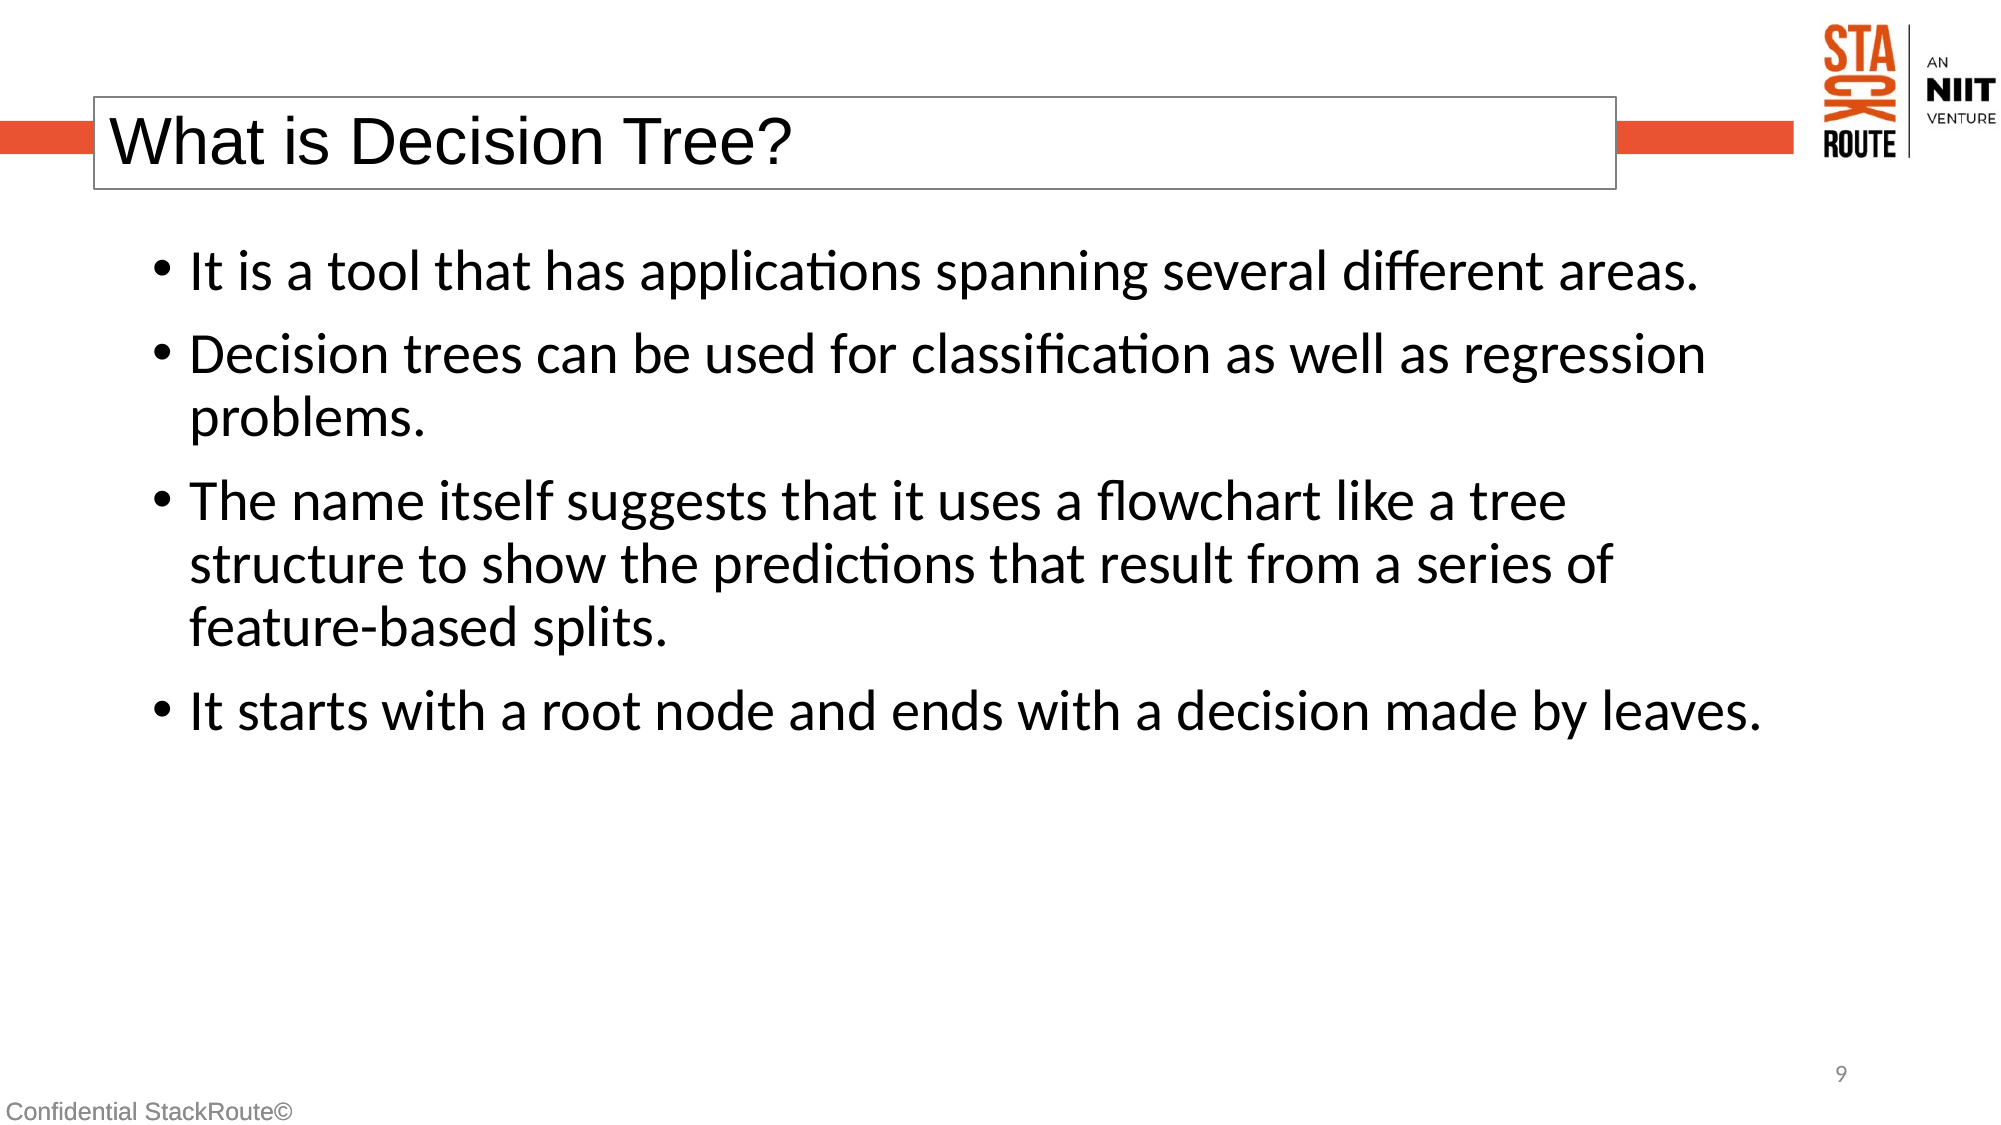

# What is Decision Tree?
It is a tool that has applications spanning several different areas.
Decision trees can be used for classification as well as regression problems.
The name itself suggests that it uses a flowchart like a tree structure to show the predictions that result from a series of feature-based splits.
It starts with a root node and ends with a decision made by leaves.

9